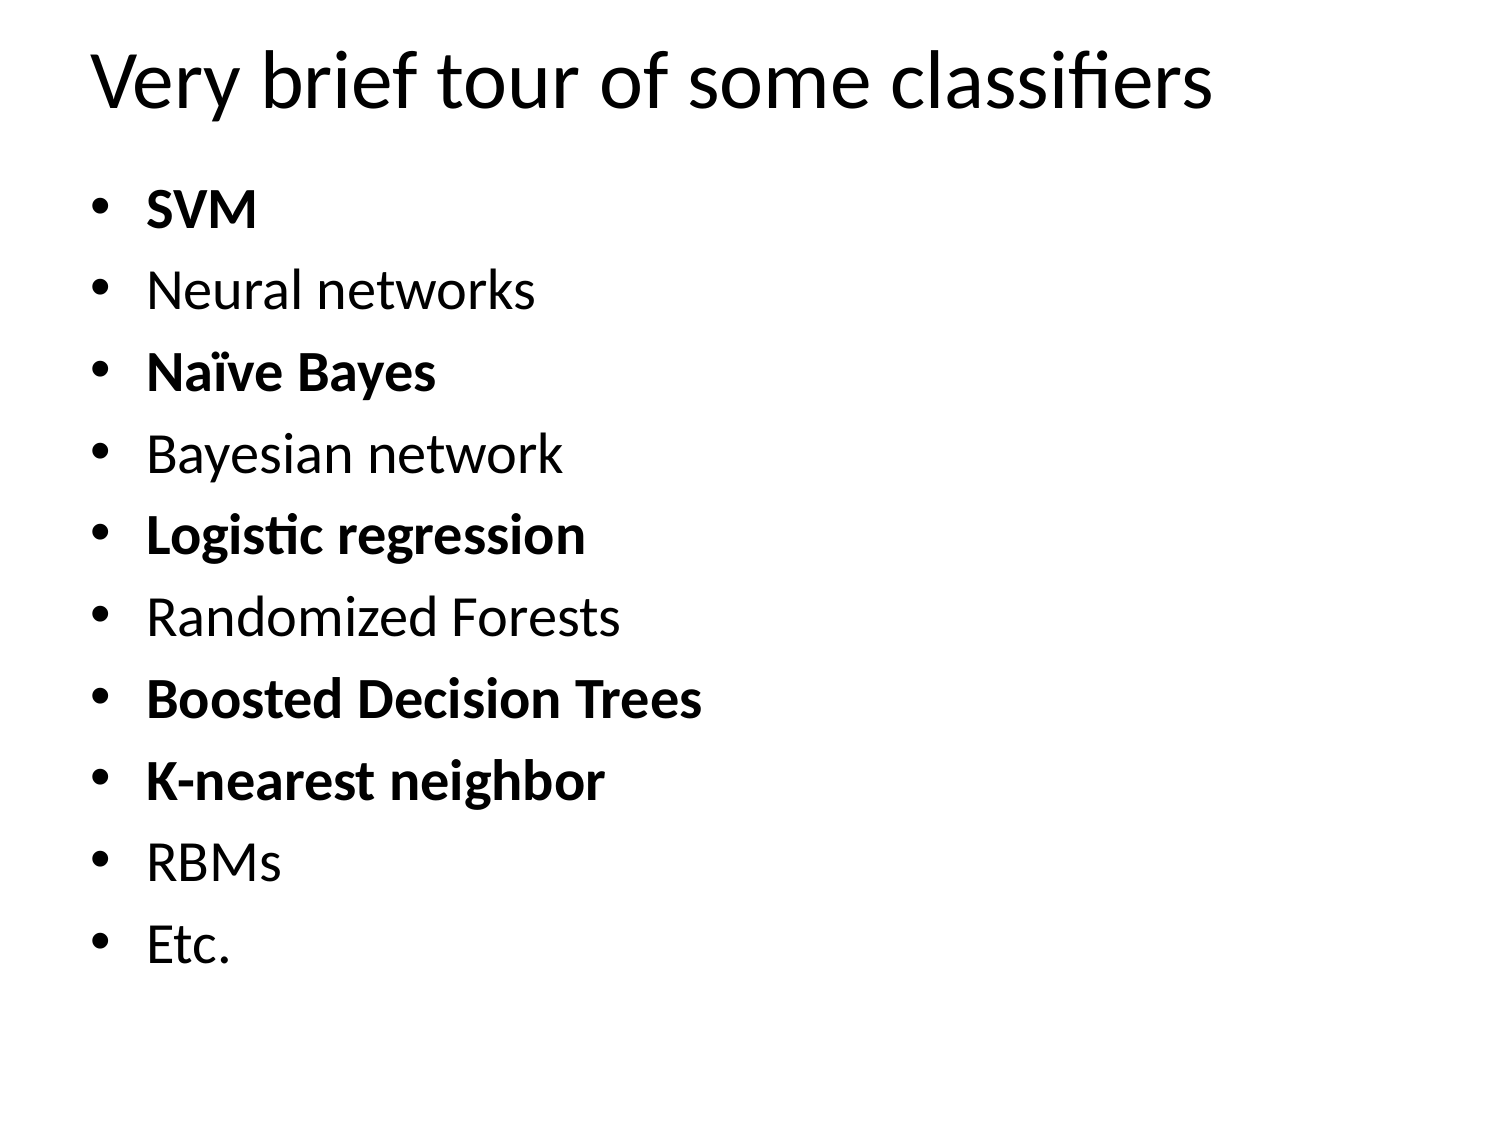

# Very brief tour of some classifiers
SVM
Neural networks
Naïve Bayes
Bayesian network
Logistic regression
Randomized Forests
Boosted Decision Trees
K-nearest neighbor
RBMs
Etc.